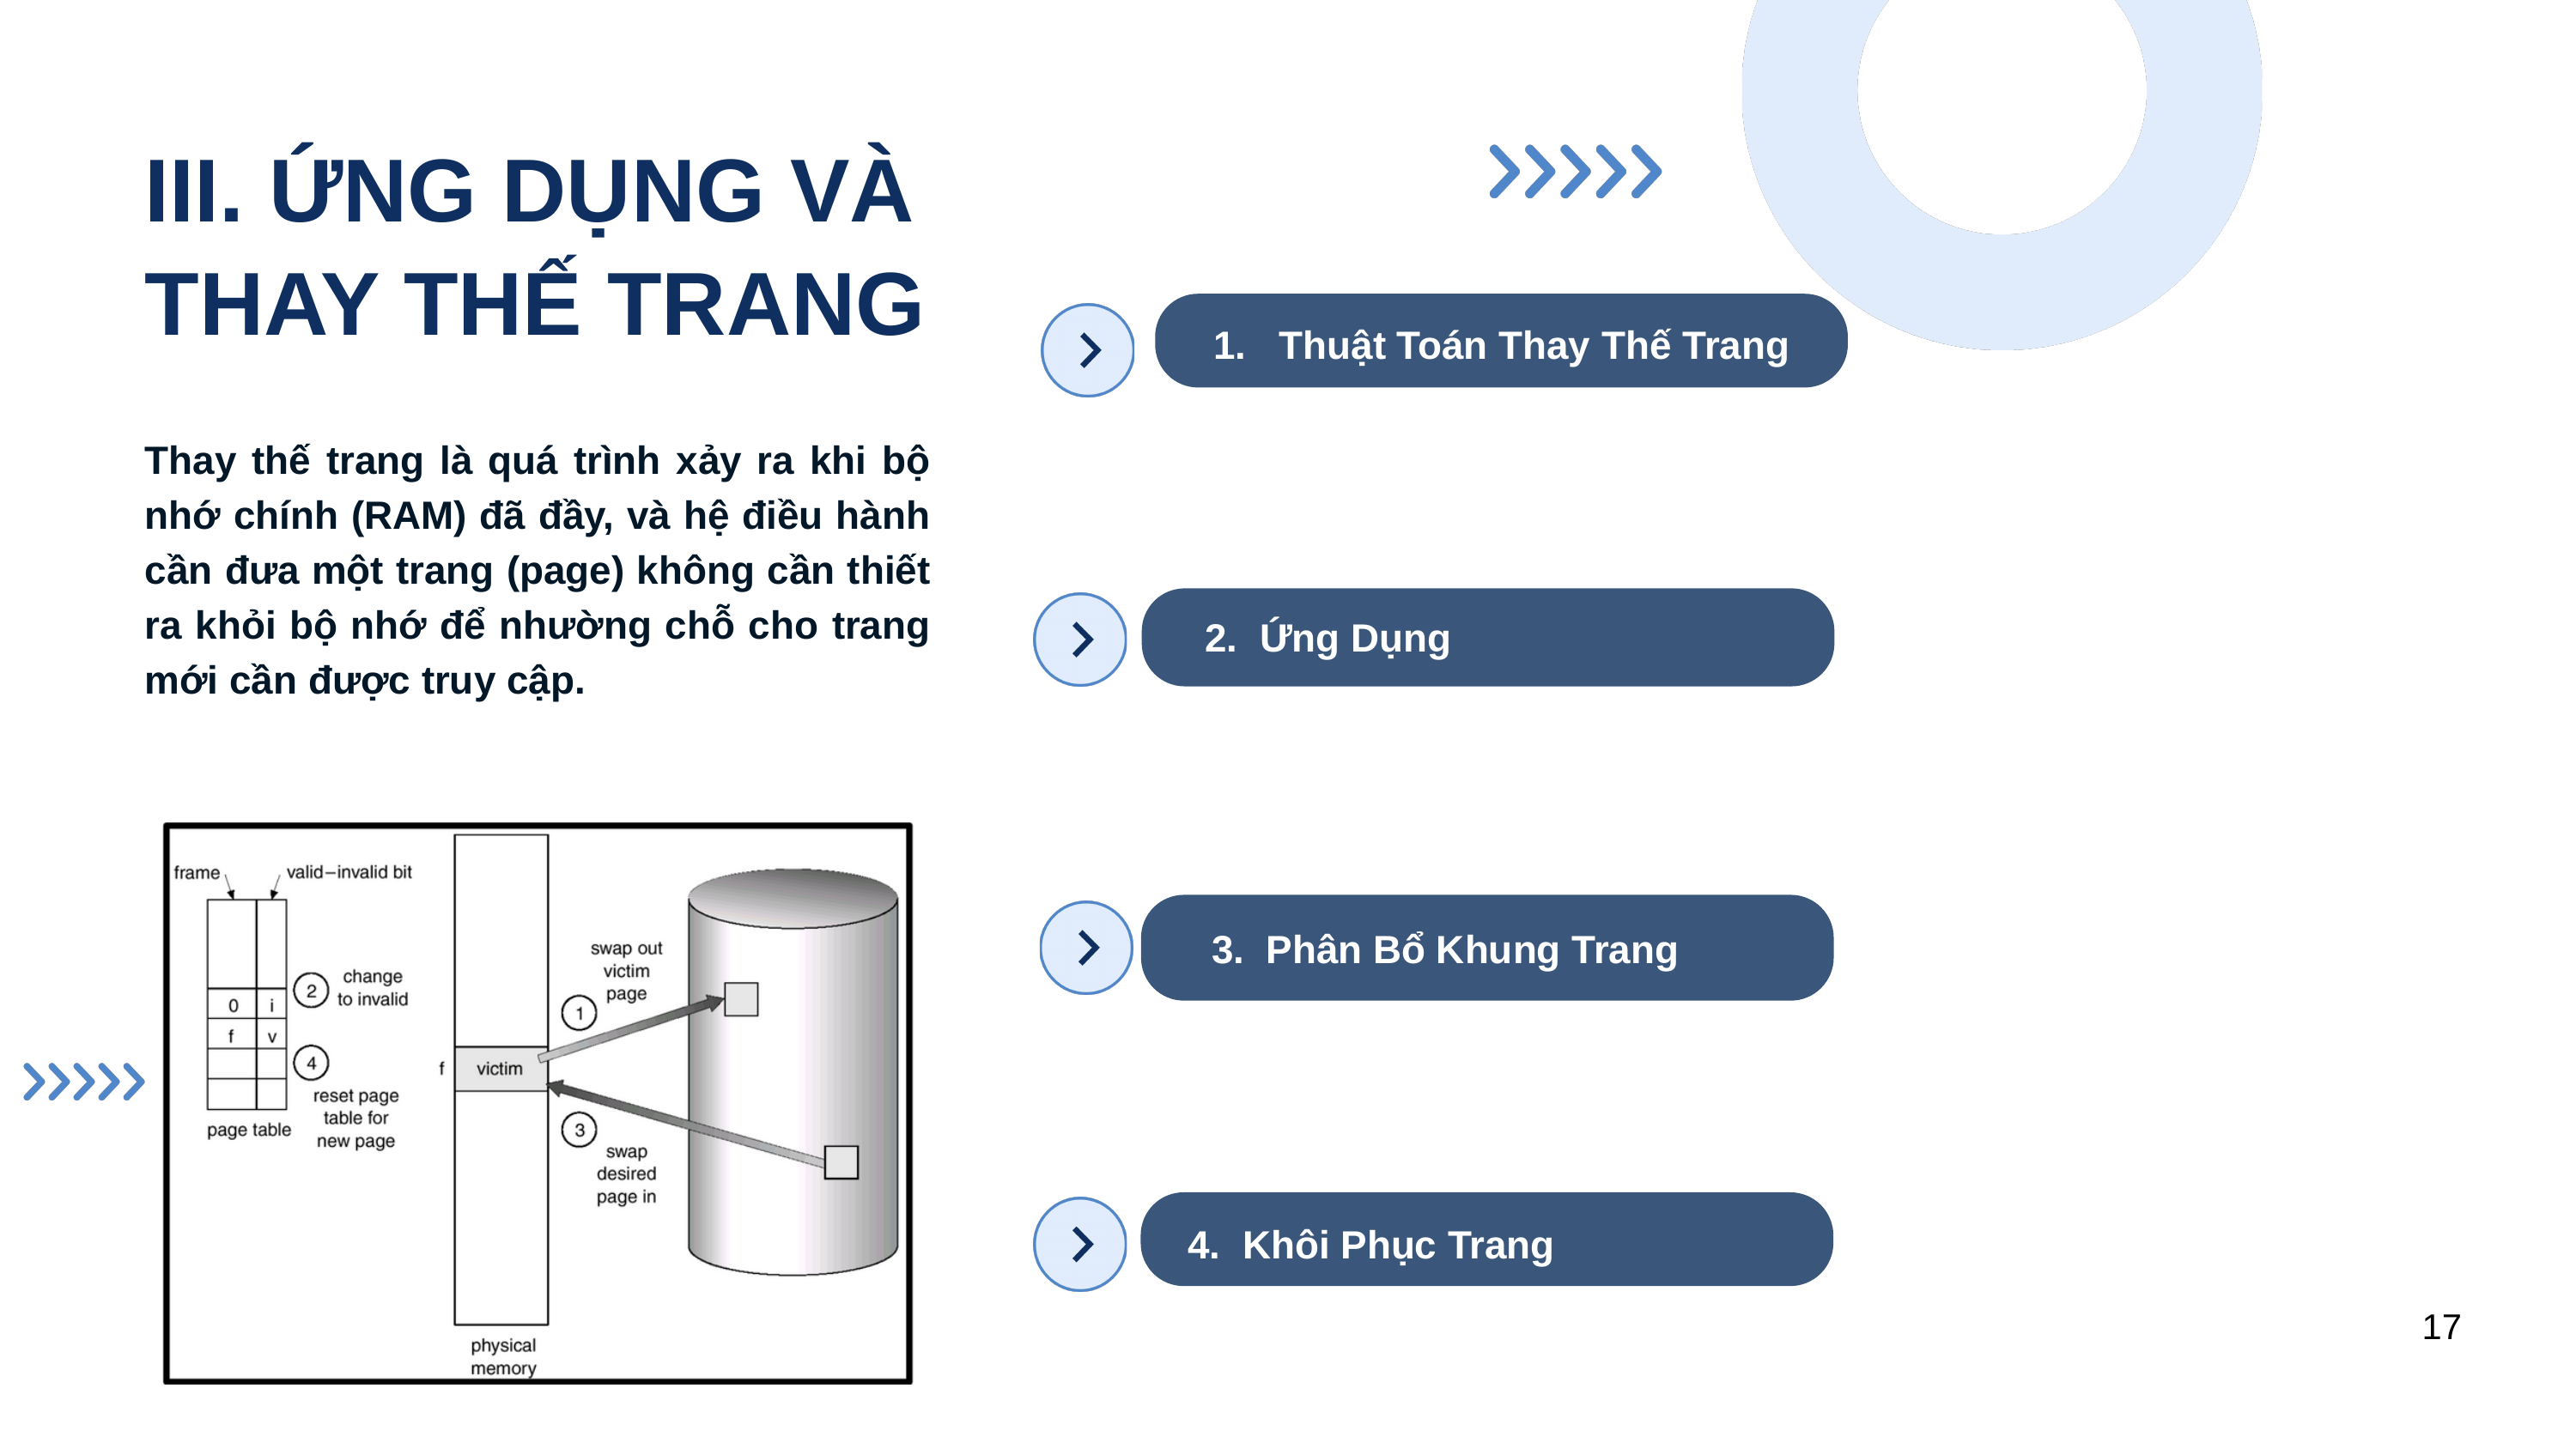

III. ỨNG DỤNG VÀ THAY THẾ TRANG

1.   Thuật Toán Thay Thế Trang
Thay thế trang là quá trình xảy ra khi bộ nhớ chính (RAM) đã đầy, và hệ điều hành cần đưa một trang (page) không cần thiết ra khỏi bộ nhớ để nhường chỗ cho trang mới cần được truy cập.

2.  Ứng Dụng

3.  Phân Bổ Khung Trang

4.  Khôi Phục Trang
17